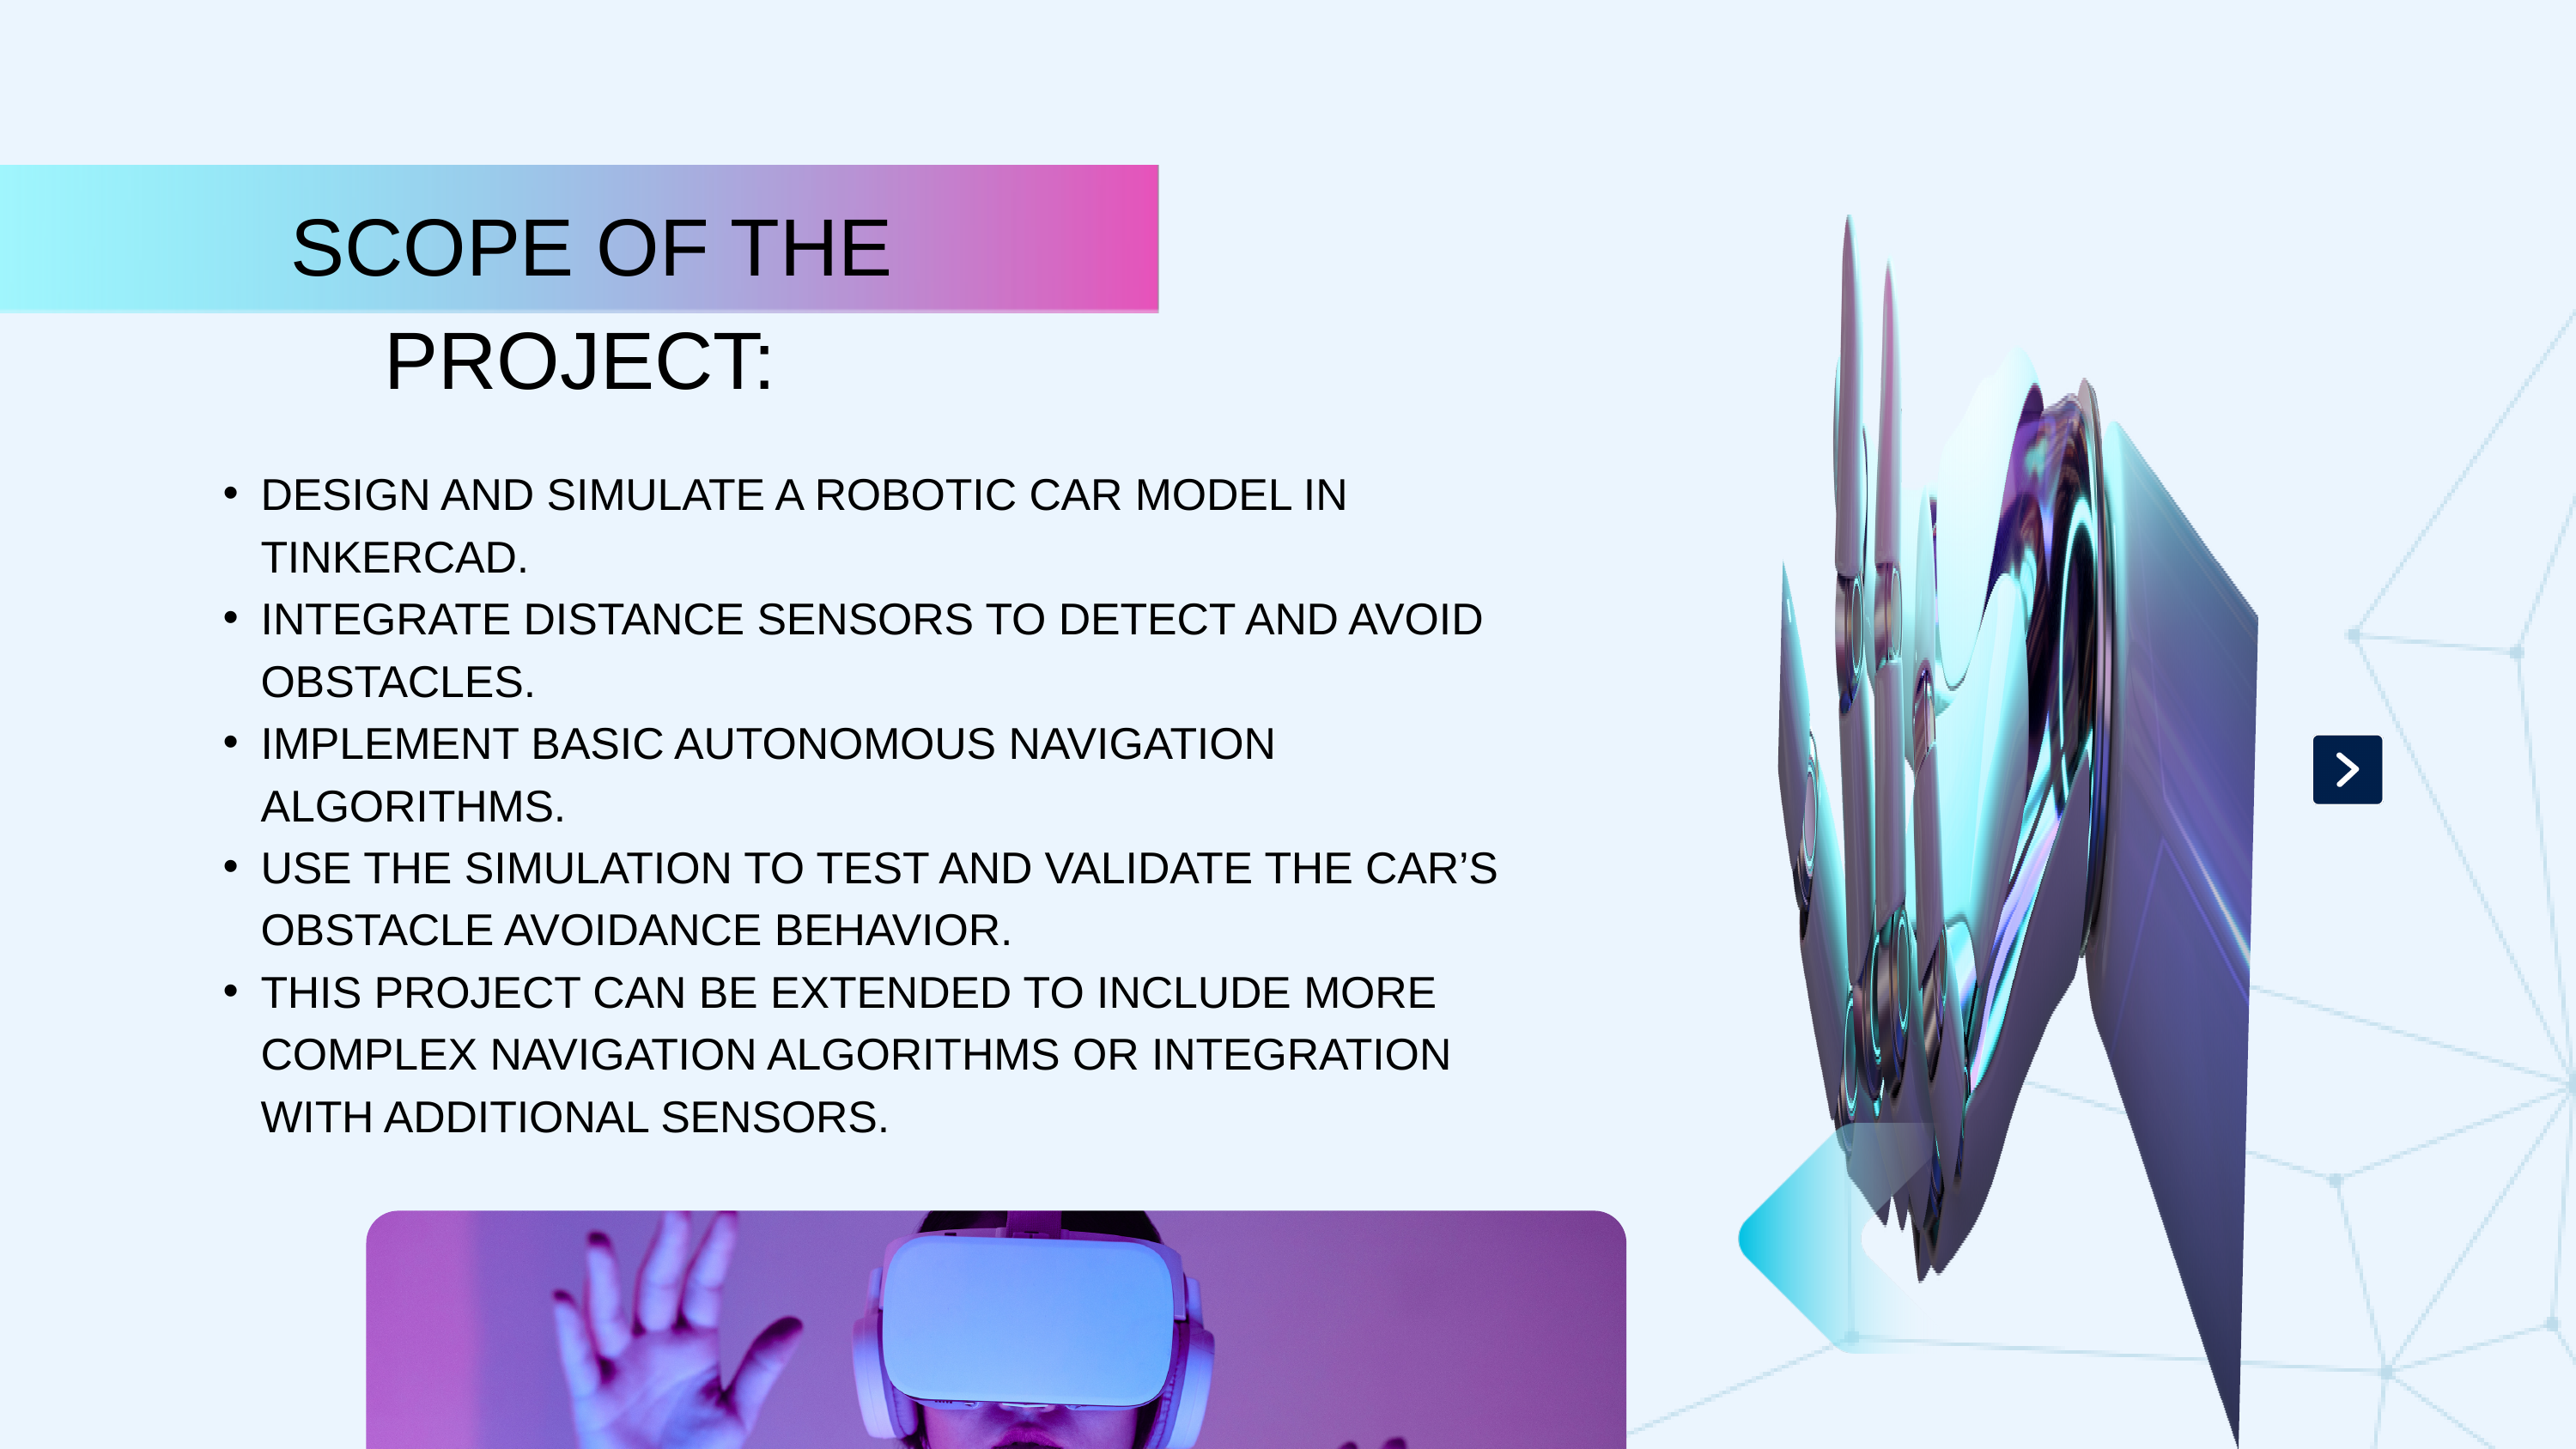

SCOPE OF THE PROJECT:
DESIGN AND SIMULATE A ROBOTIC CAR MODEL IN TINKERCAD.
INTEGRATE DISTANCE SENSORS TO DETECT AND AVOID OBSTACLES.
IMPLEMENT BASIC AUTONOMOUS NAVIGATION ALGORITHMS.
USE THE SIMULATION TO TEST AND VALIDATE THE CAR’S OBSTACLE AVOIDANCE BEHAVIOR.
THIS PROJECT CAN BE EXTENDED TO INCLUDE MORE COMPLEX NAVIGATION ALGORITHMS OR INTEGRATION WITH ADDITIONAL SENSORS.